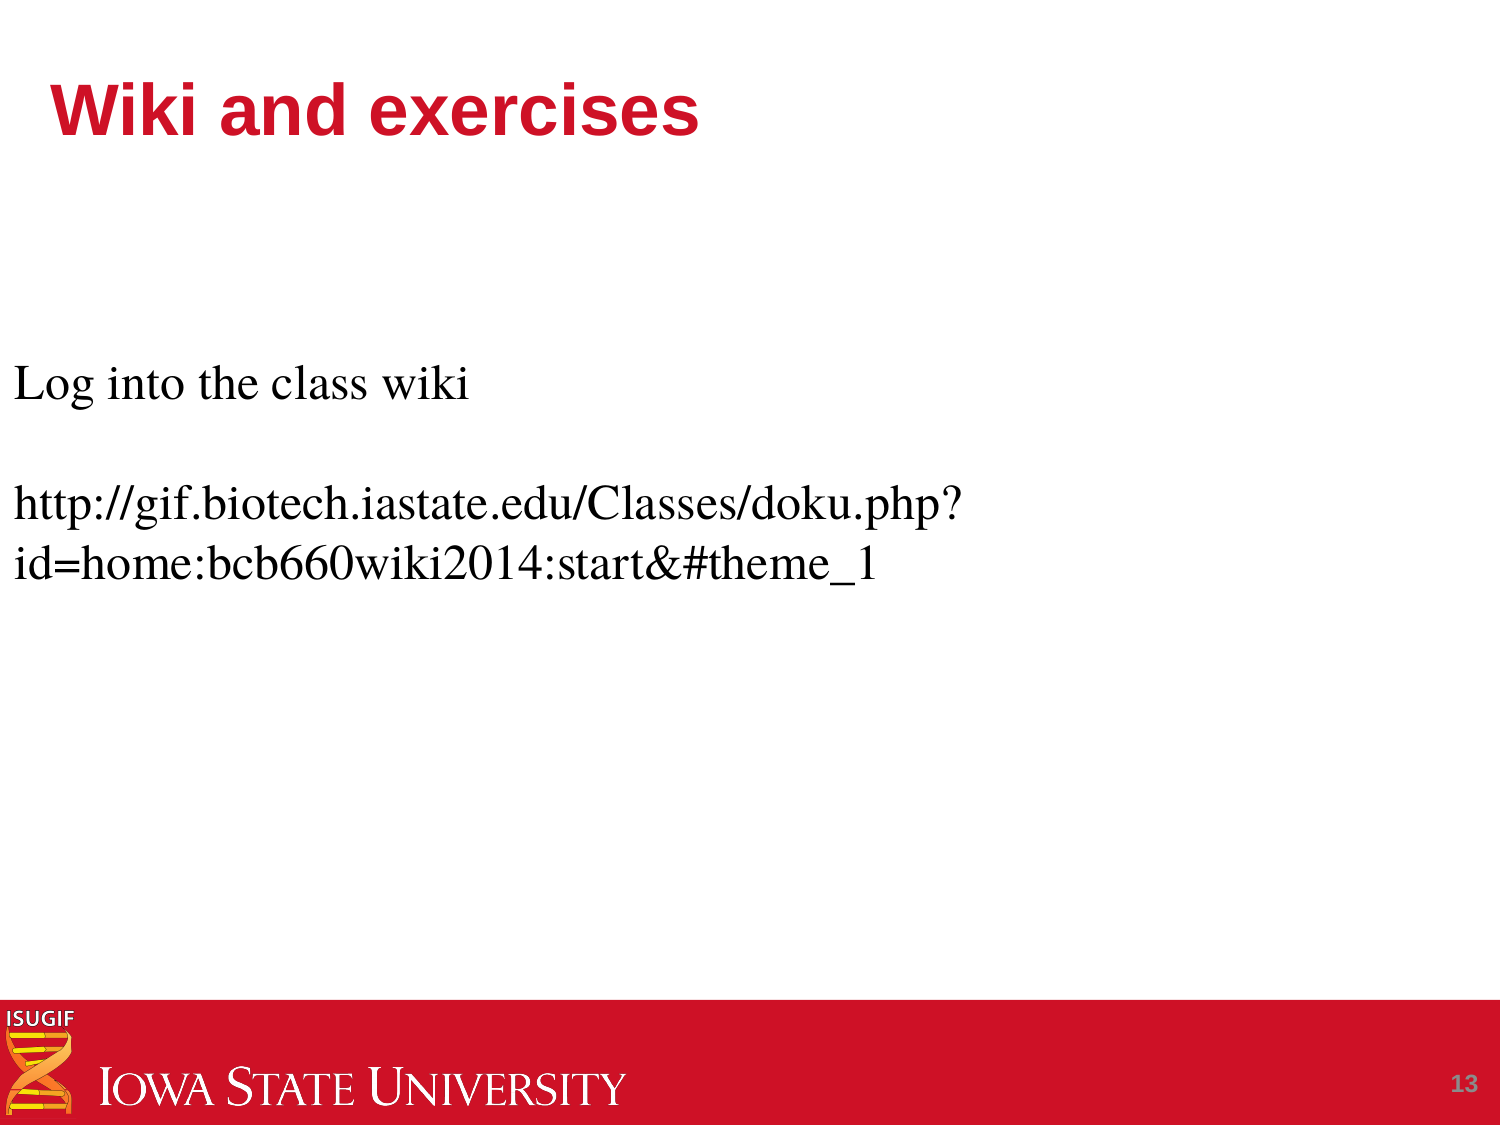

# Wiki and exercises
Log into the class wiki

http://gif.biotech.iastate.edu/Classes/doku.php?id=home:bcb660wiki2014:start&#theme_1